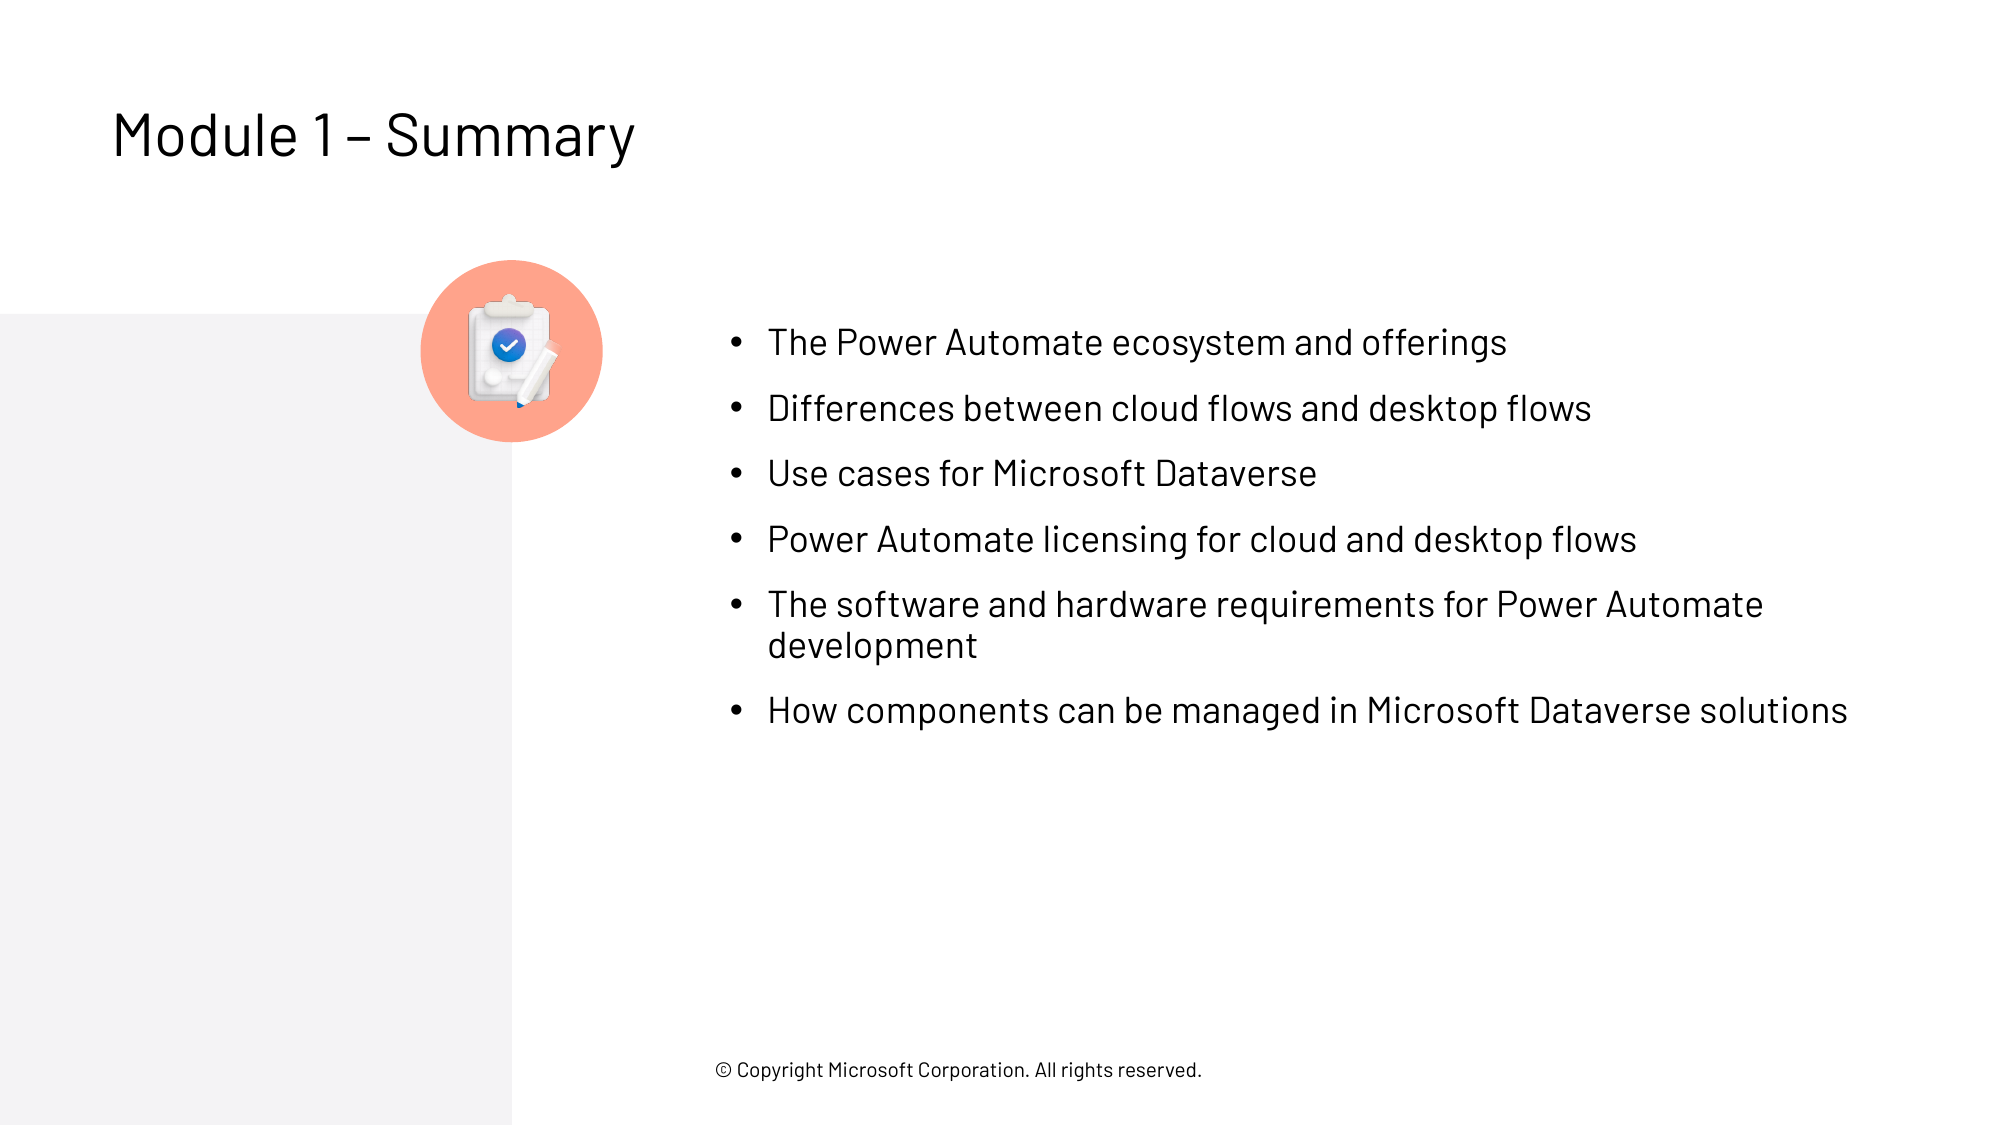

# Module 1 – Summary
The Power Automate ecosystem and offerings
Differences between cloud flows and desktop flows
Use cases for Microsoft Dataverse
Power Automate licensing for cloud and desktop flows
The software and hardware requirements for Power Automate development
How components can be managed in Microsoft Dataverse solutions